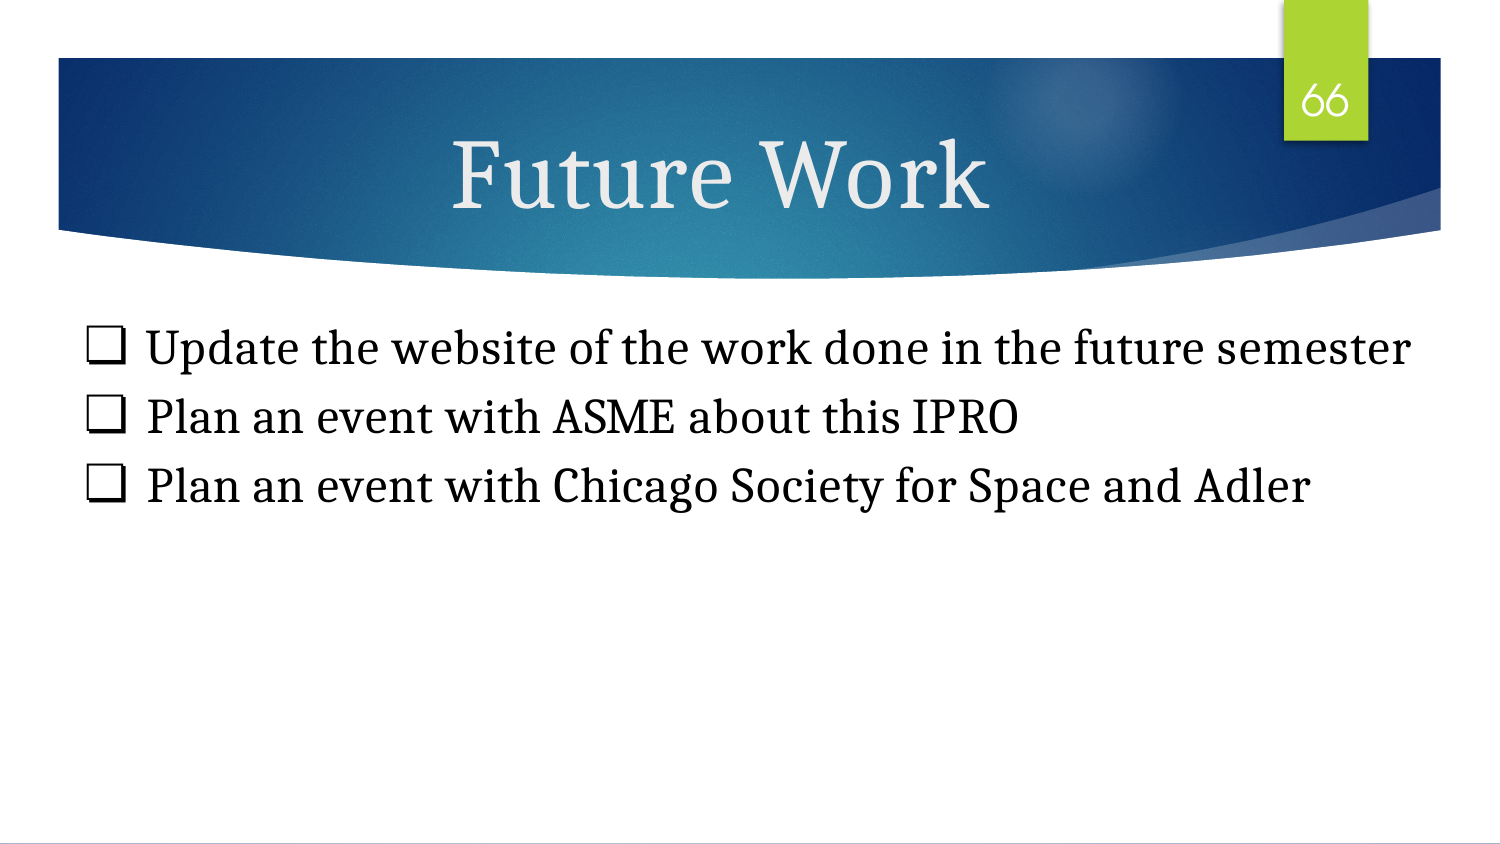

66
# Future Work
Update the website of the work done in the future semester
Plan an event with ASME about this IPRO
Plan an event with Chicago Society for Space and Adler